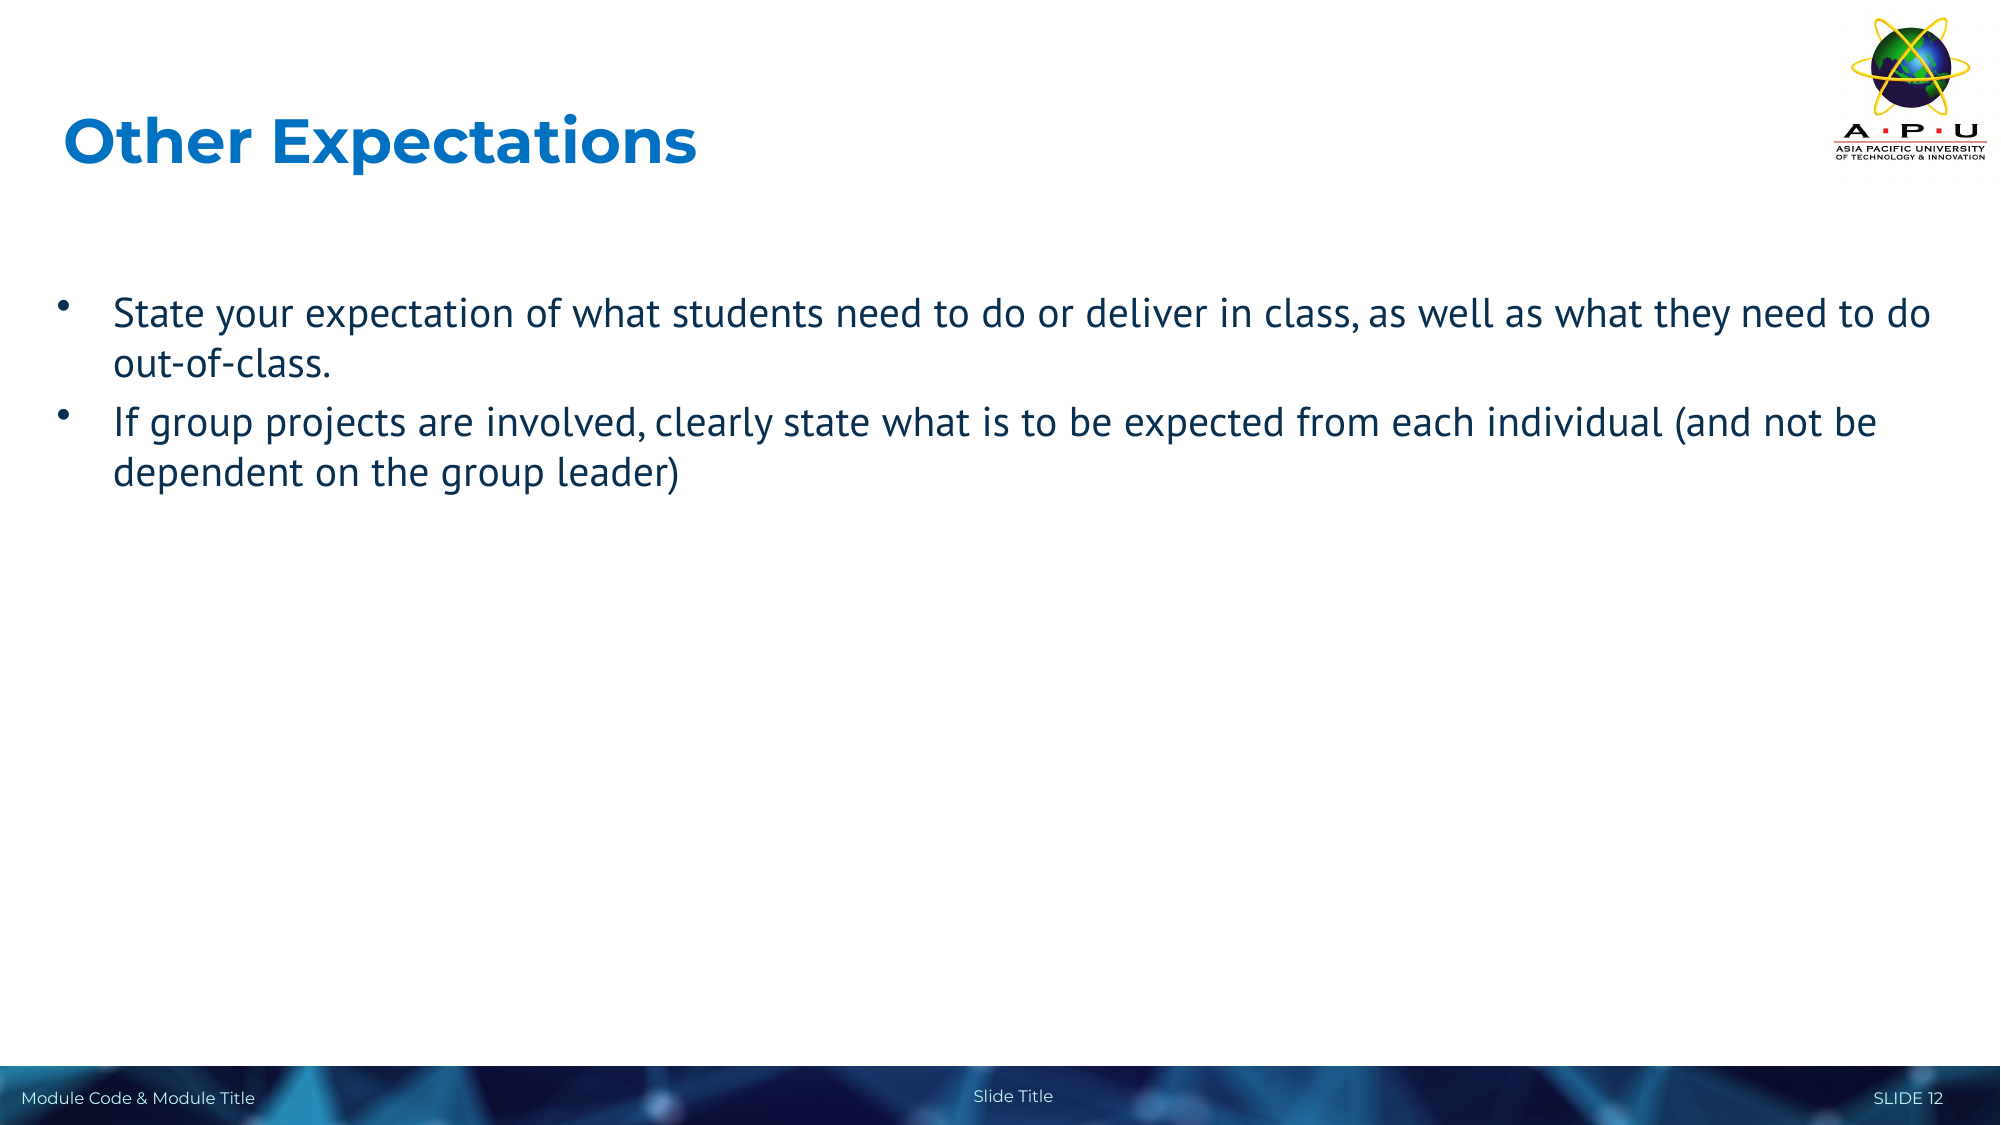

# Other Expectations
State your expectation of what students need to do or deliver in class, as well as what they need to do out-of-class.
If group projects are involved, clearly state what is to be expected from each individual (and not be dependent on the group leader)